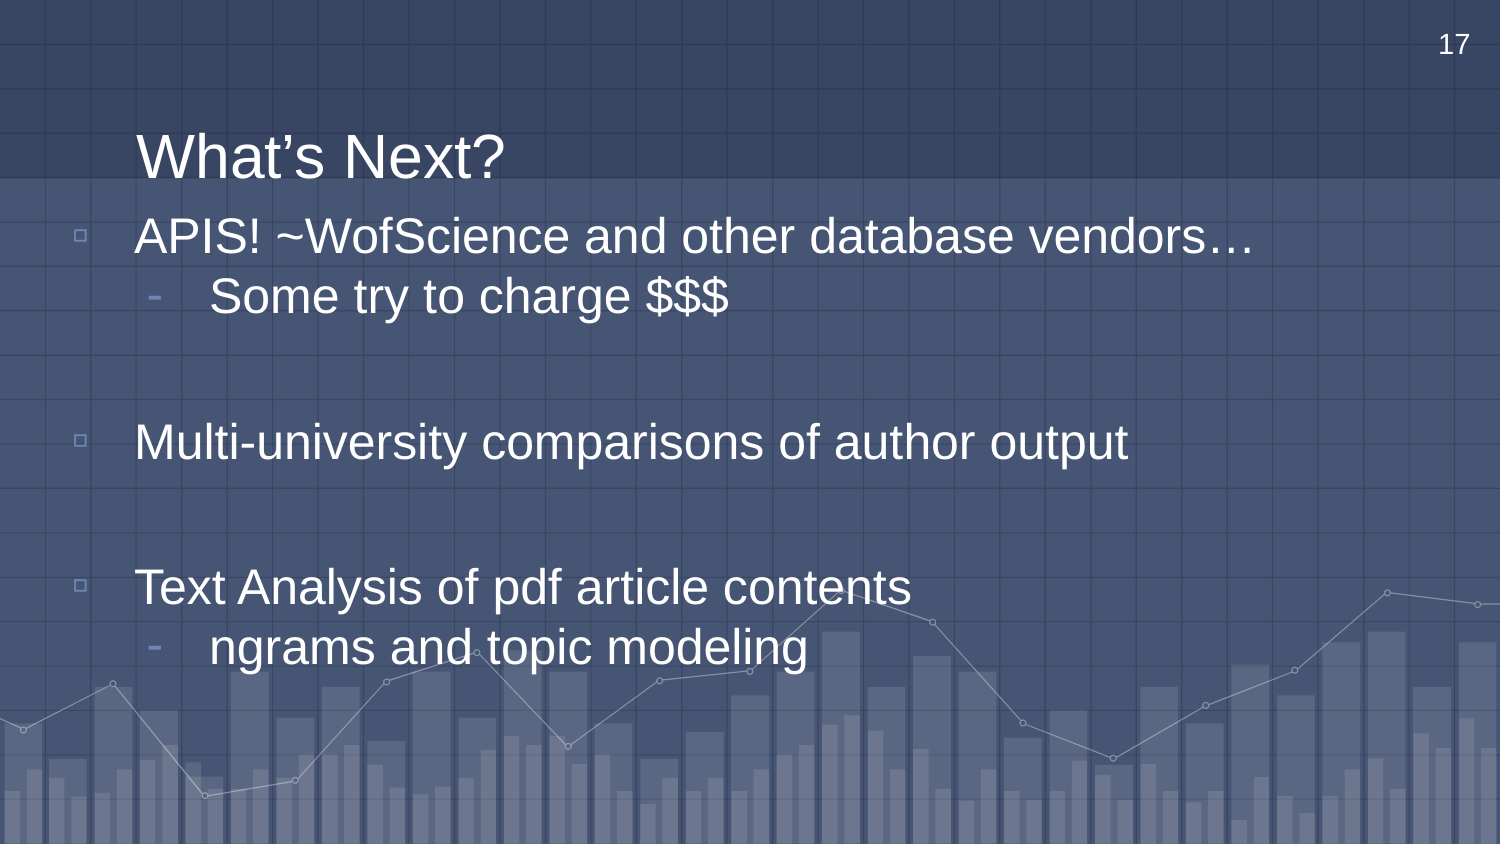

17
# What’s Next?
APIS! ~WofScience and other database vendors…
Some try to charge $$$

Multi-university comparisons of author output

Text Analysis of pdf article contents
ngrams and topic modeling